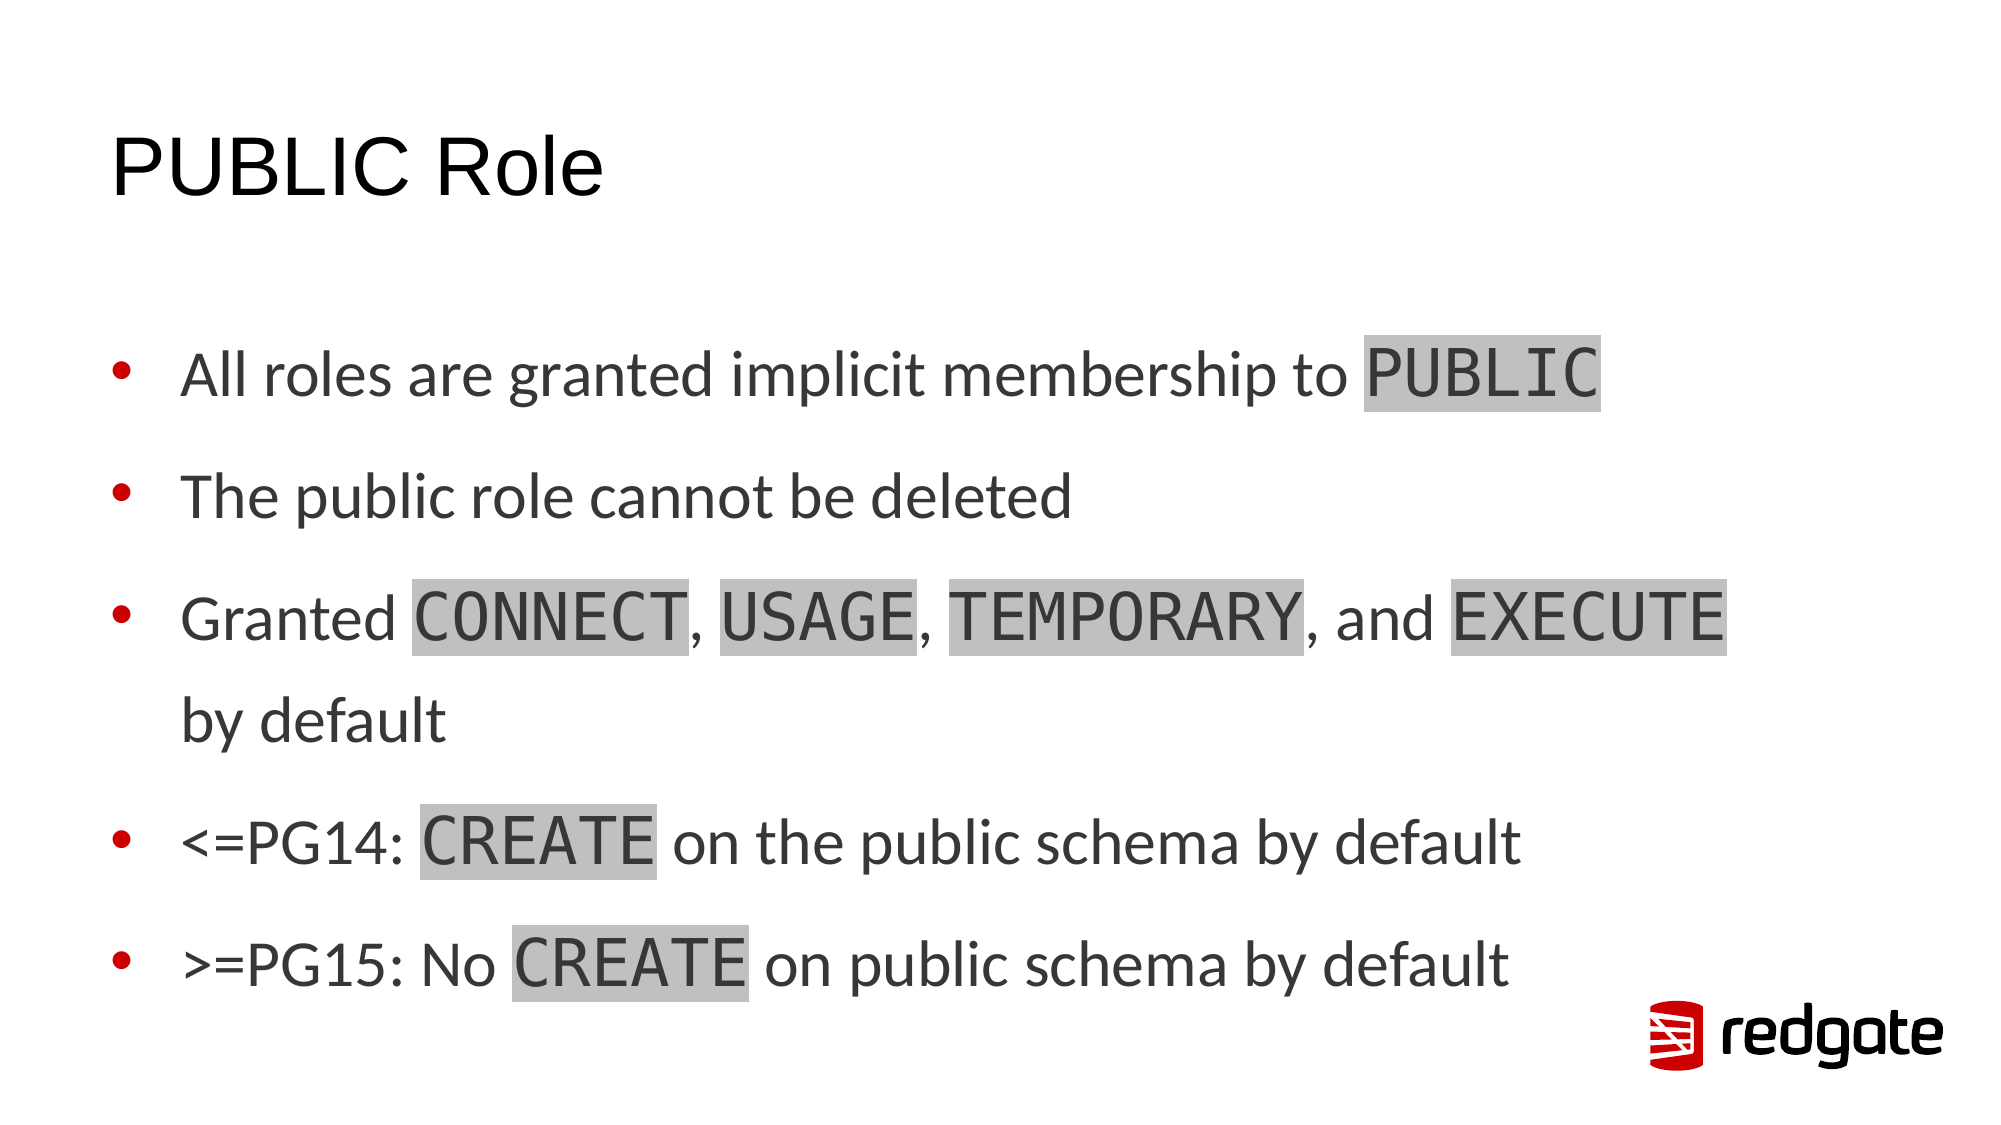

# PUBLIC Role
All roles are granted implicit membership to PUBLIC
The public role cannot be deleted
Granted CONNECT, USAGE, TEMPORARY, and EXECUTE by default
<=PG14: CREATE on the public schema by default
>=PG15: No CREATE on public schema by default